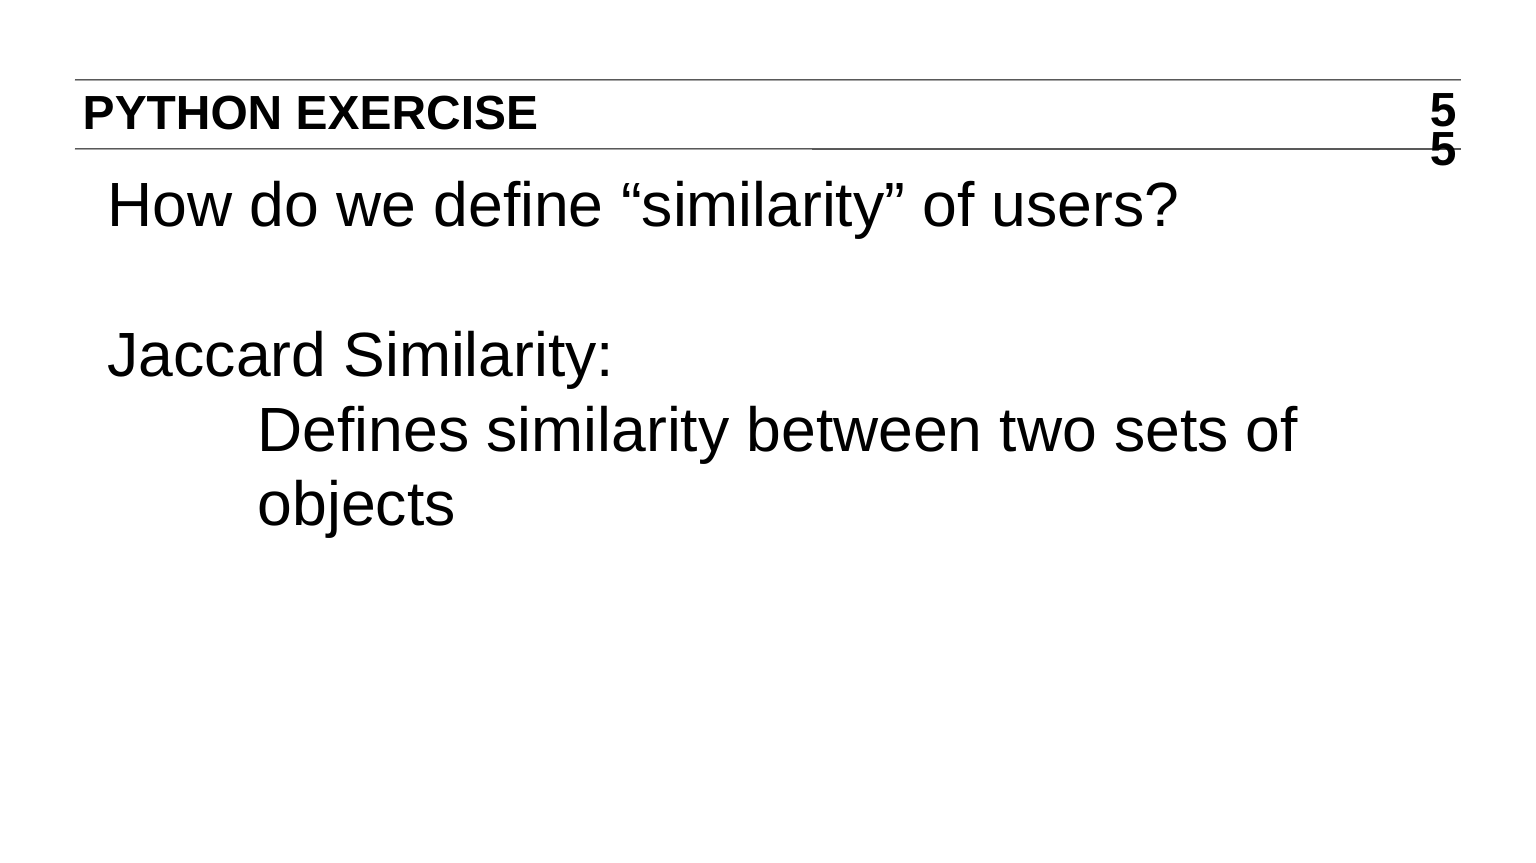

Python exercise
55
How do we define “similarity” of users?

Jaccard Similarity:
	Defines similarity between two sets of 	objects